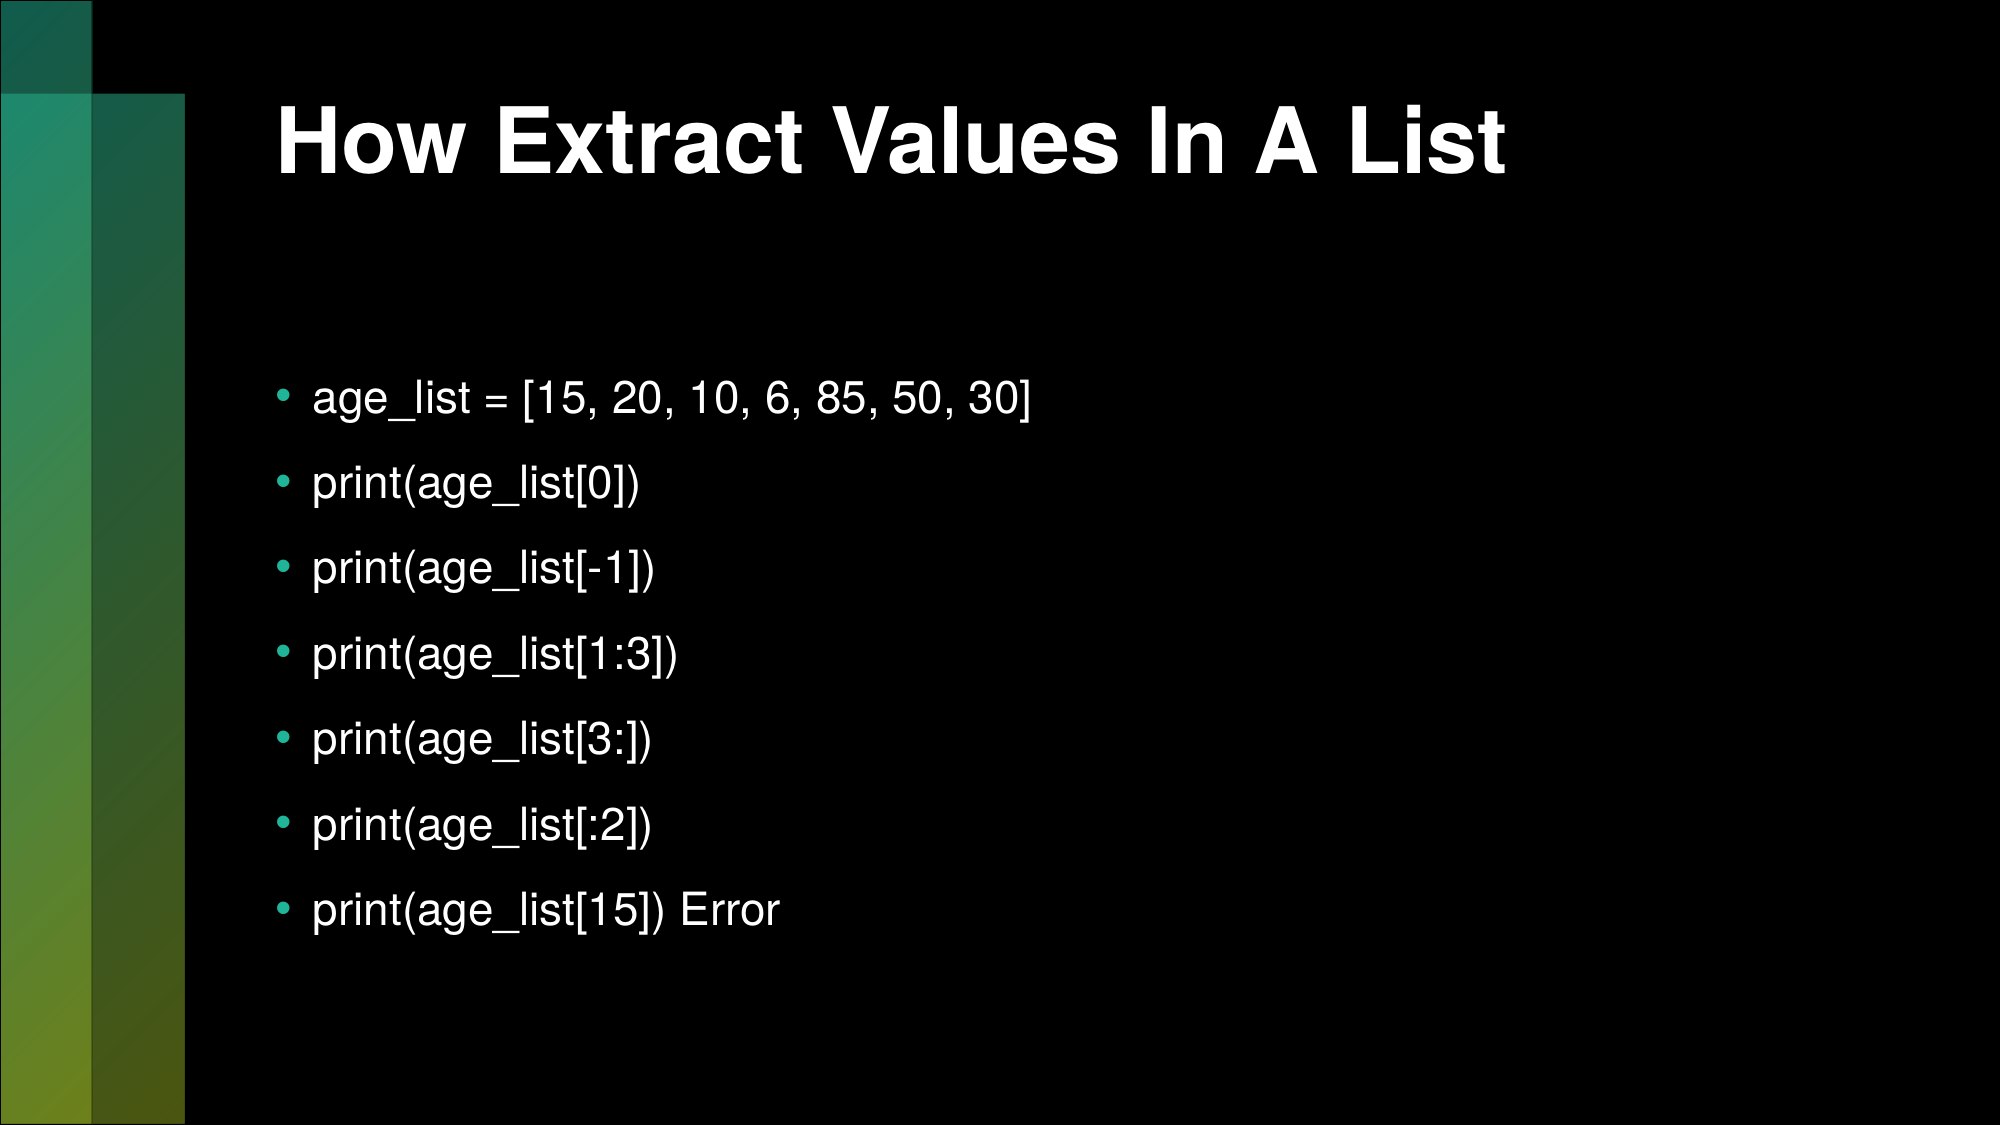

# How Extract Values In A List
age_list = [15, 20, 10, 6, 85, 50, 30]
print(age_list[0])
print(age_list[-1])
print(age_list[1:3])
print(age_list[3:])
print(age_list[:2])
print(age_list[15]) Error